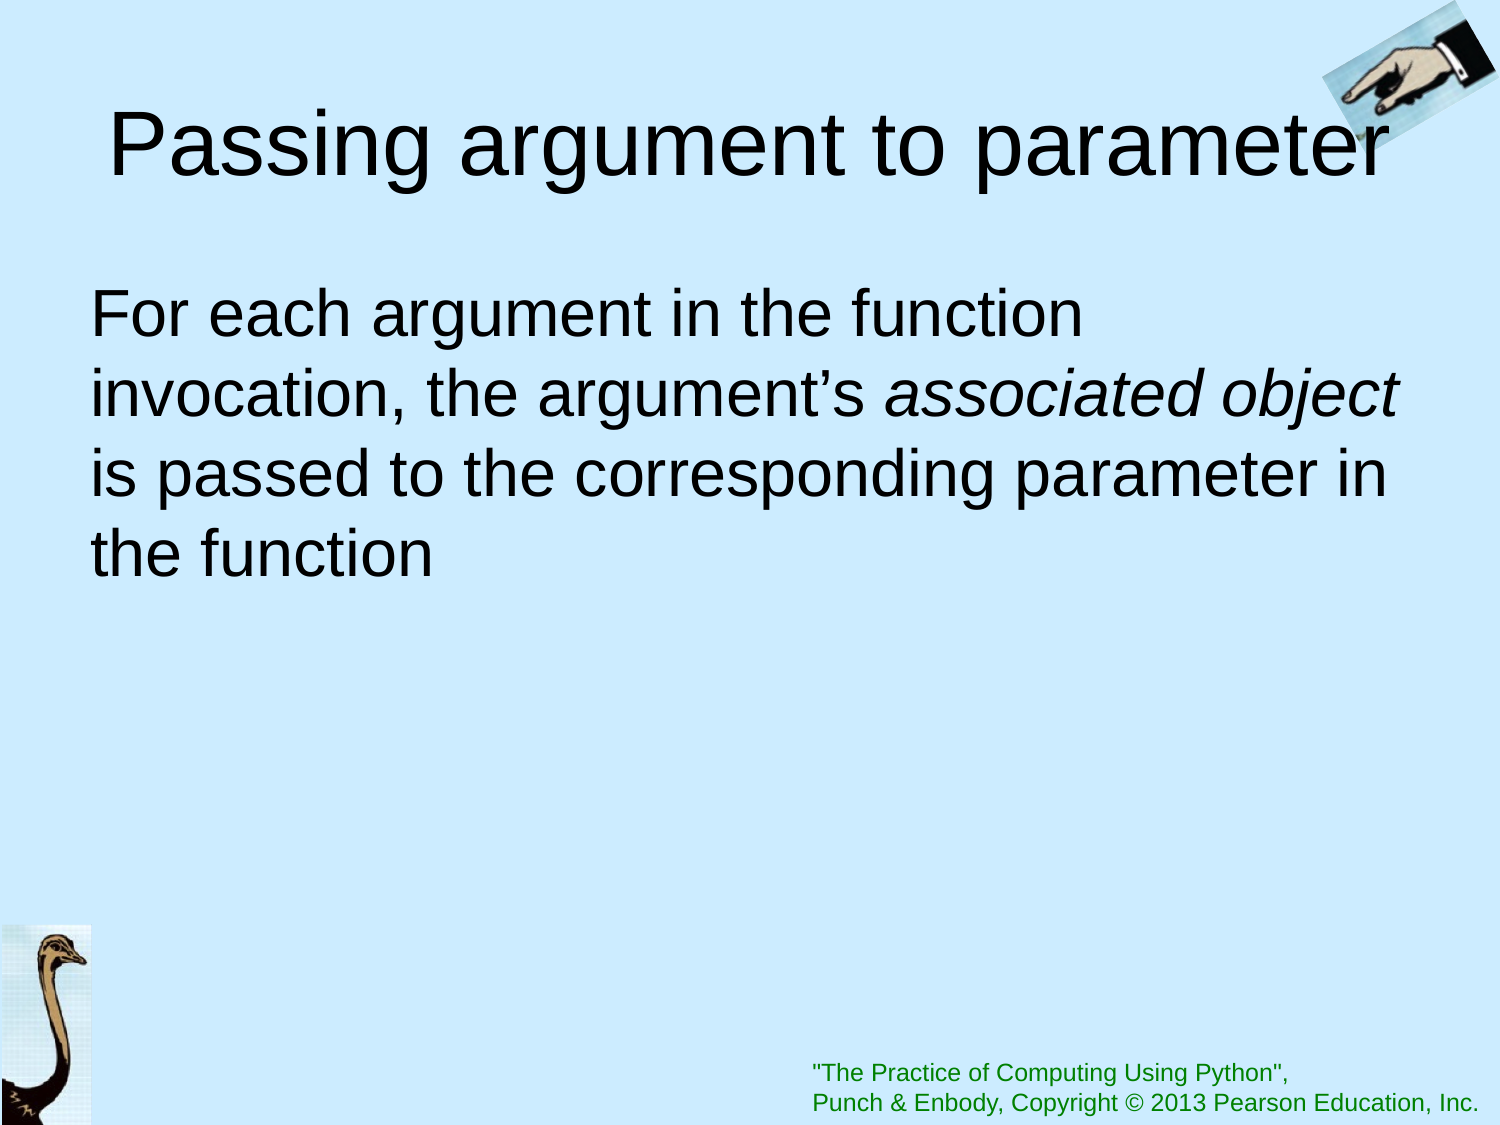

# Passing argument to parameter
For each argument in the function invocation, the argument’s associated object is passed to the corresponding parameter in the function